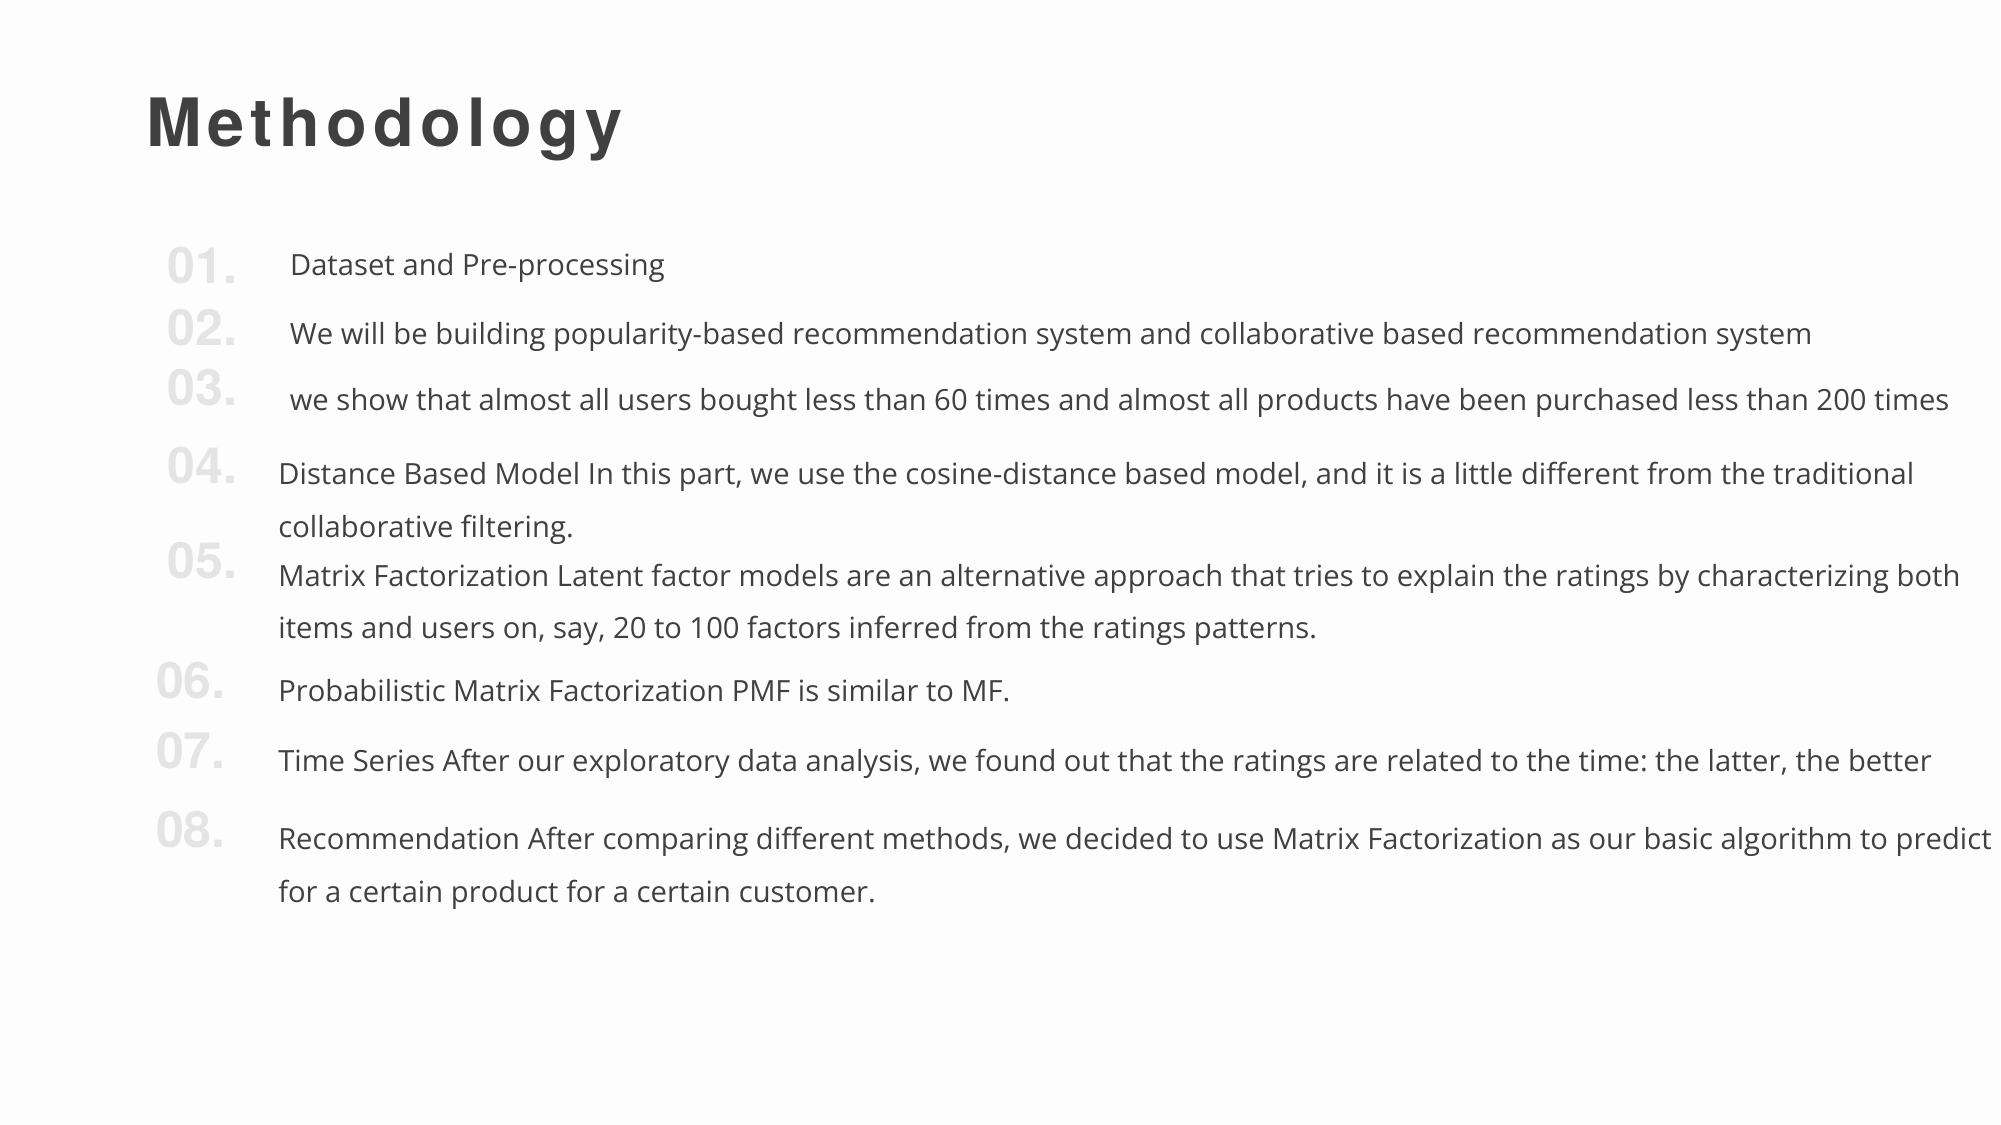

Methodology
Dataset and Pre-processing
01.
We will be building popularity-based recommendation system and collaborative based recommendation system
02.
we show that almost all users bought less than 60 times and almost all products have been purchased less than 200 times
03.
Distance Based Model In this part, we use the cosine-distance based model, and it is a little different from the traditional collaborative filtering.
04.
05.
Matrix Factorization Latent factor models are an alternative approach that tries to explain the ratings by characterizing both items and users on, say, 20 to 100 factors inferred from the ratings patterns.
Probabilistic Matrix Factorization PMF is similar to MF.
06.
Time Series After our exploratory data analysis, we found out that the ratings are related to the time: the latter, the better
07.
Recommendation After comparing different methods, we decided to use Matrix Factorization as our basic algorithm to predict for a certain product for a certain customer.
08.